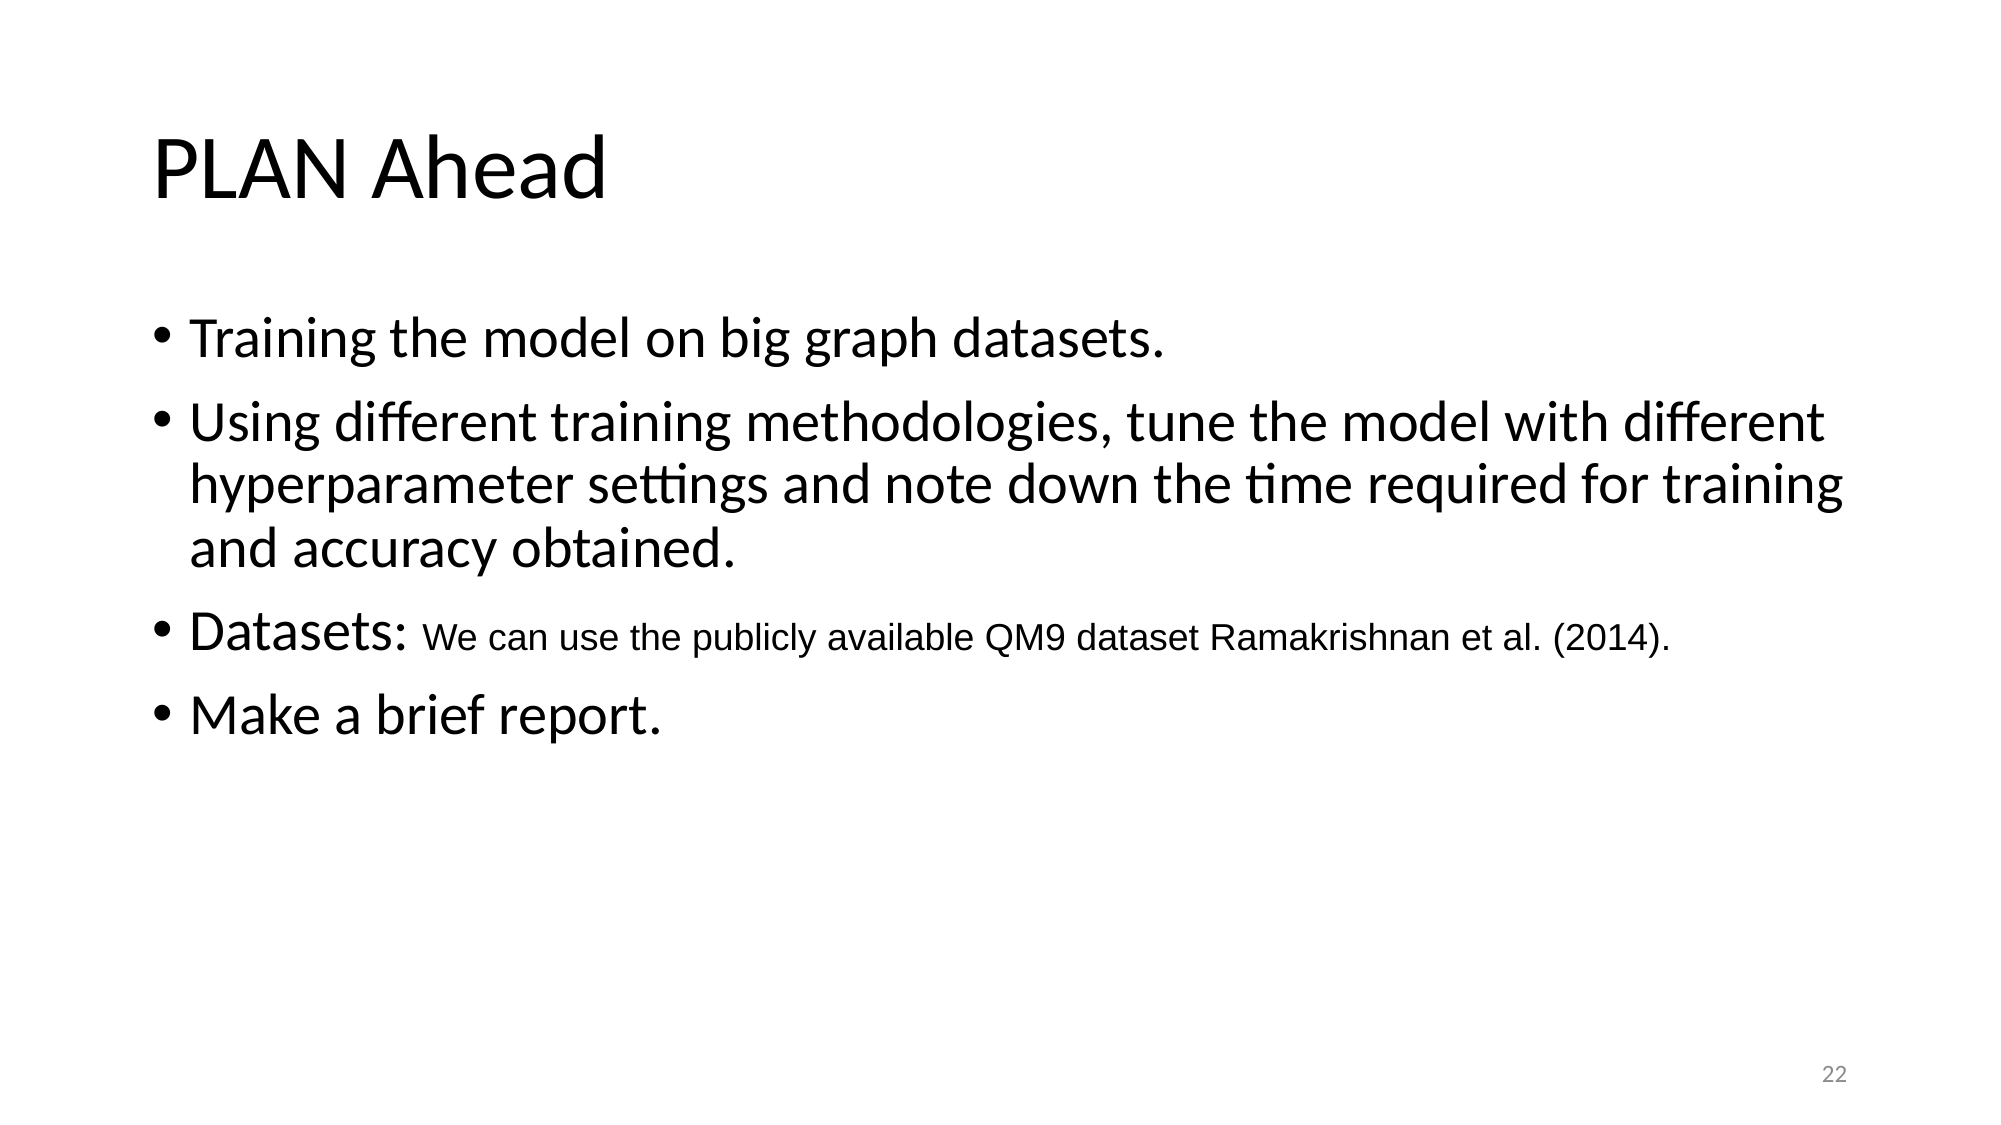

# PLAN Ahead
Training the model on big graph datasets.
Using different training methodologies, tune the model with different hyperparameter settings and note down the time required for training and accuracy obtained.
Datasets: We can use the publicly available QM9 dataset Ramakrishnan et al. (2014).
Make a brief report.
22